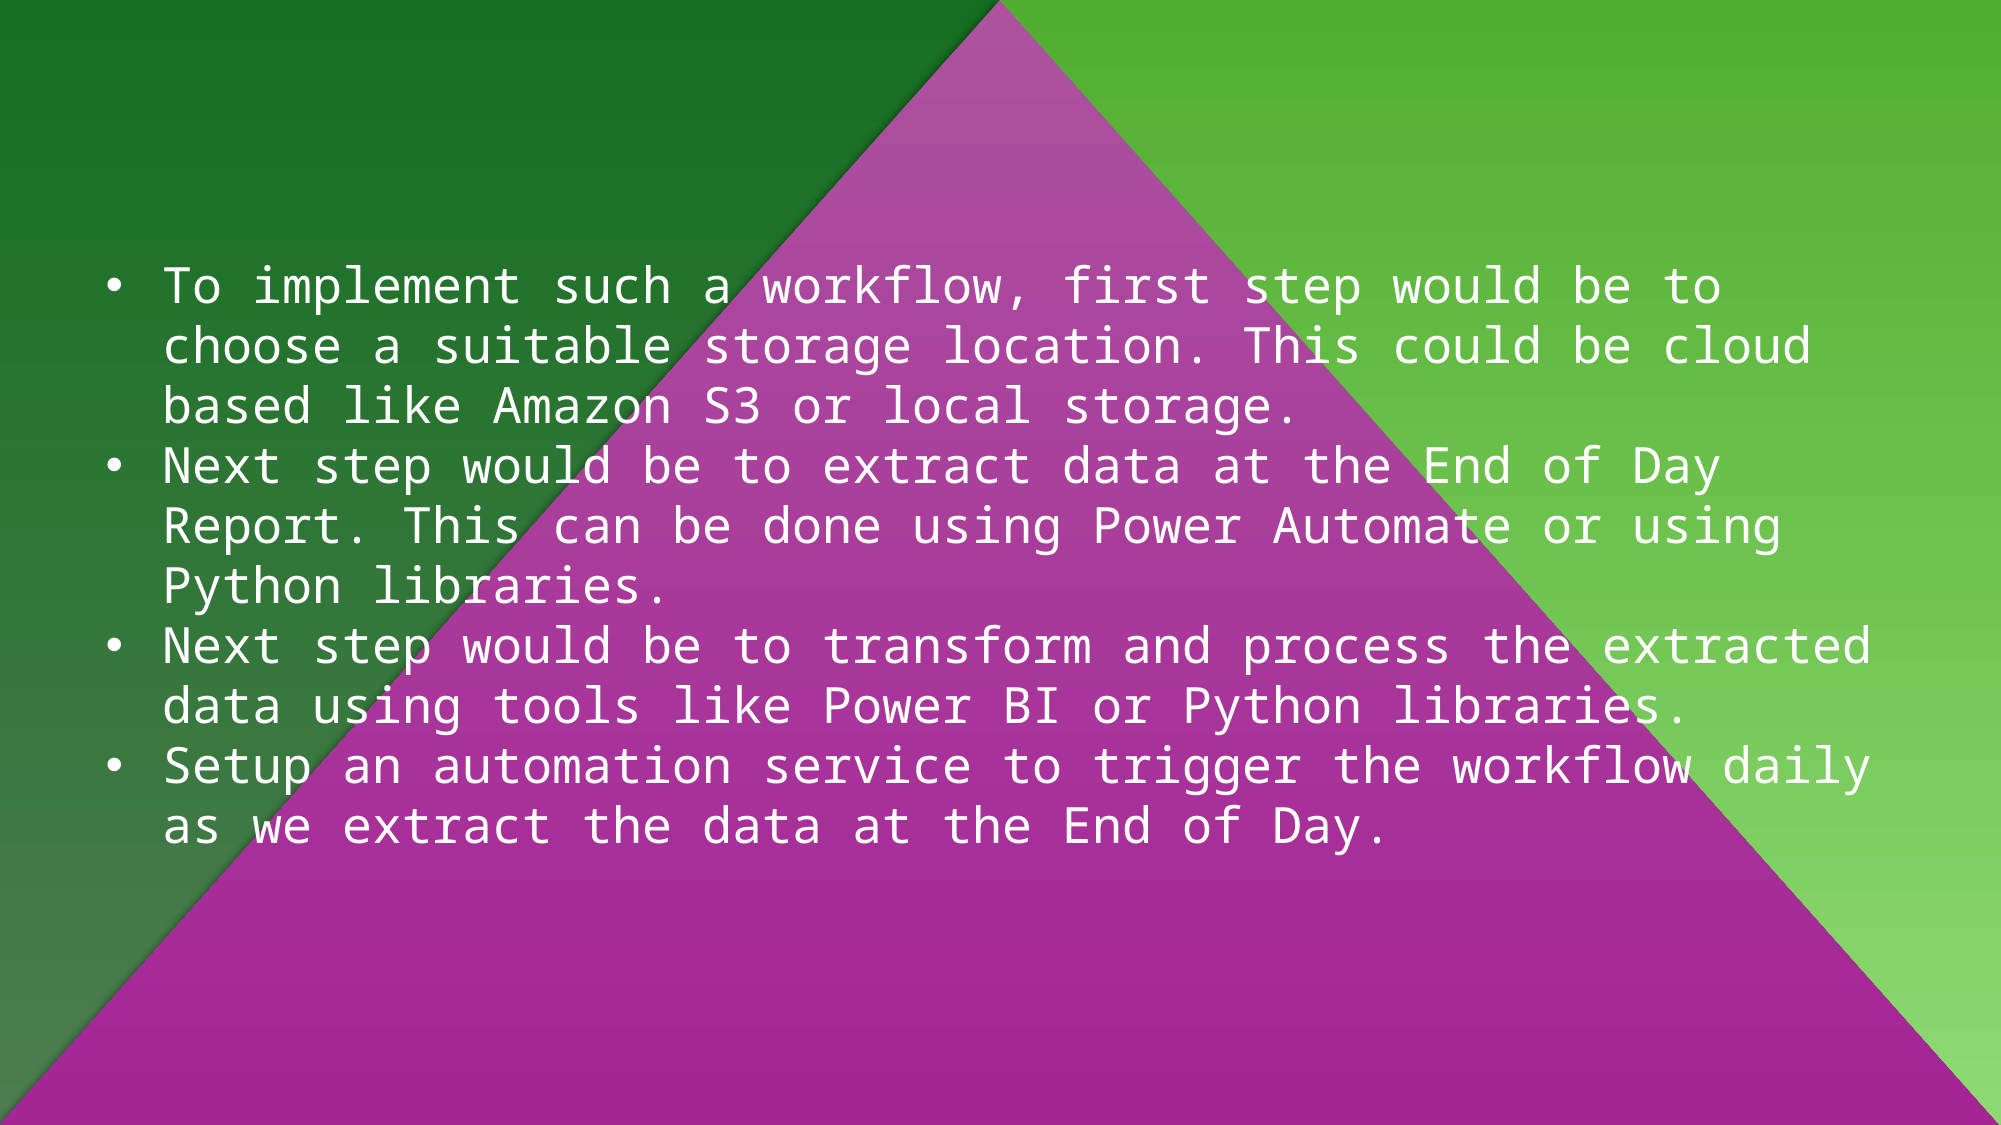

Roller Software allows for End of Day reports with the day's data to be emailed to any email address we specify. Using this feature, we would like to create a workflow that auto-updates the Dataset by adding the End of Day Report.

Describe where you would store the data set, what tools you would use to create this requirement and any other considerations.
#
To implement such a workflow, first step would be to choose a suitable storage location. This could be cloud based like Amazon S3 or local storage.
Next step would be to extract data at the End of Day Report. This can be done using Power Automate or using Python libraries.
Next step would be to transform and process the extracted data using tools like Power BI or Python libraries.
Setup an automation service to trigger the workflow daily as we extract the data at the End of Day.